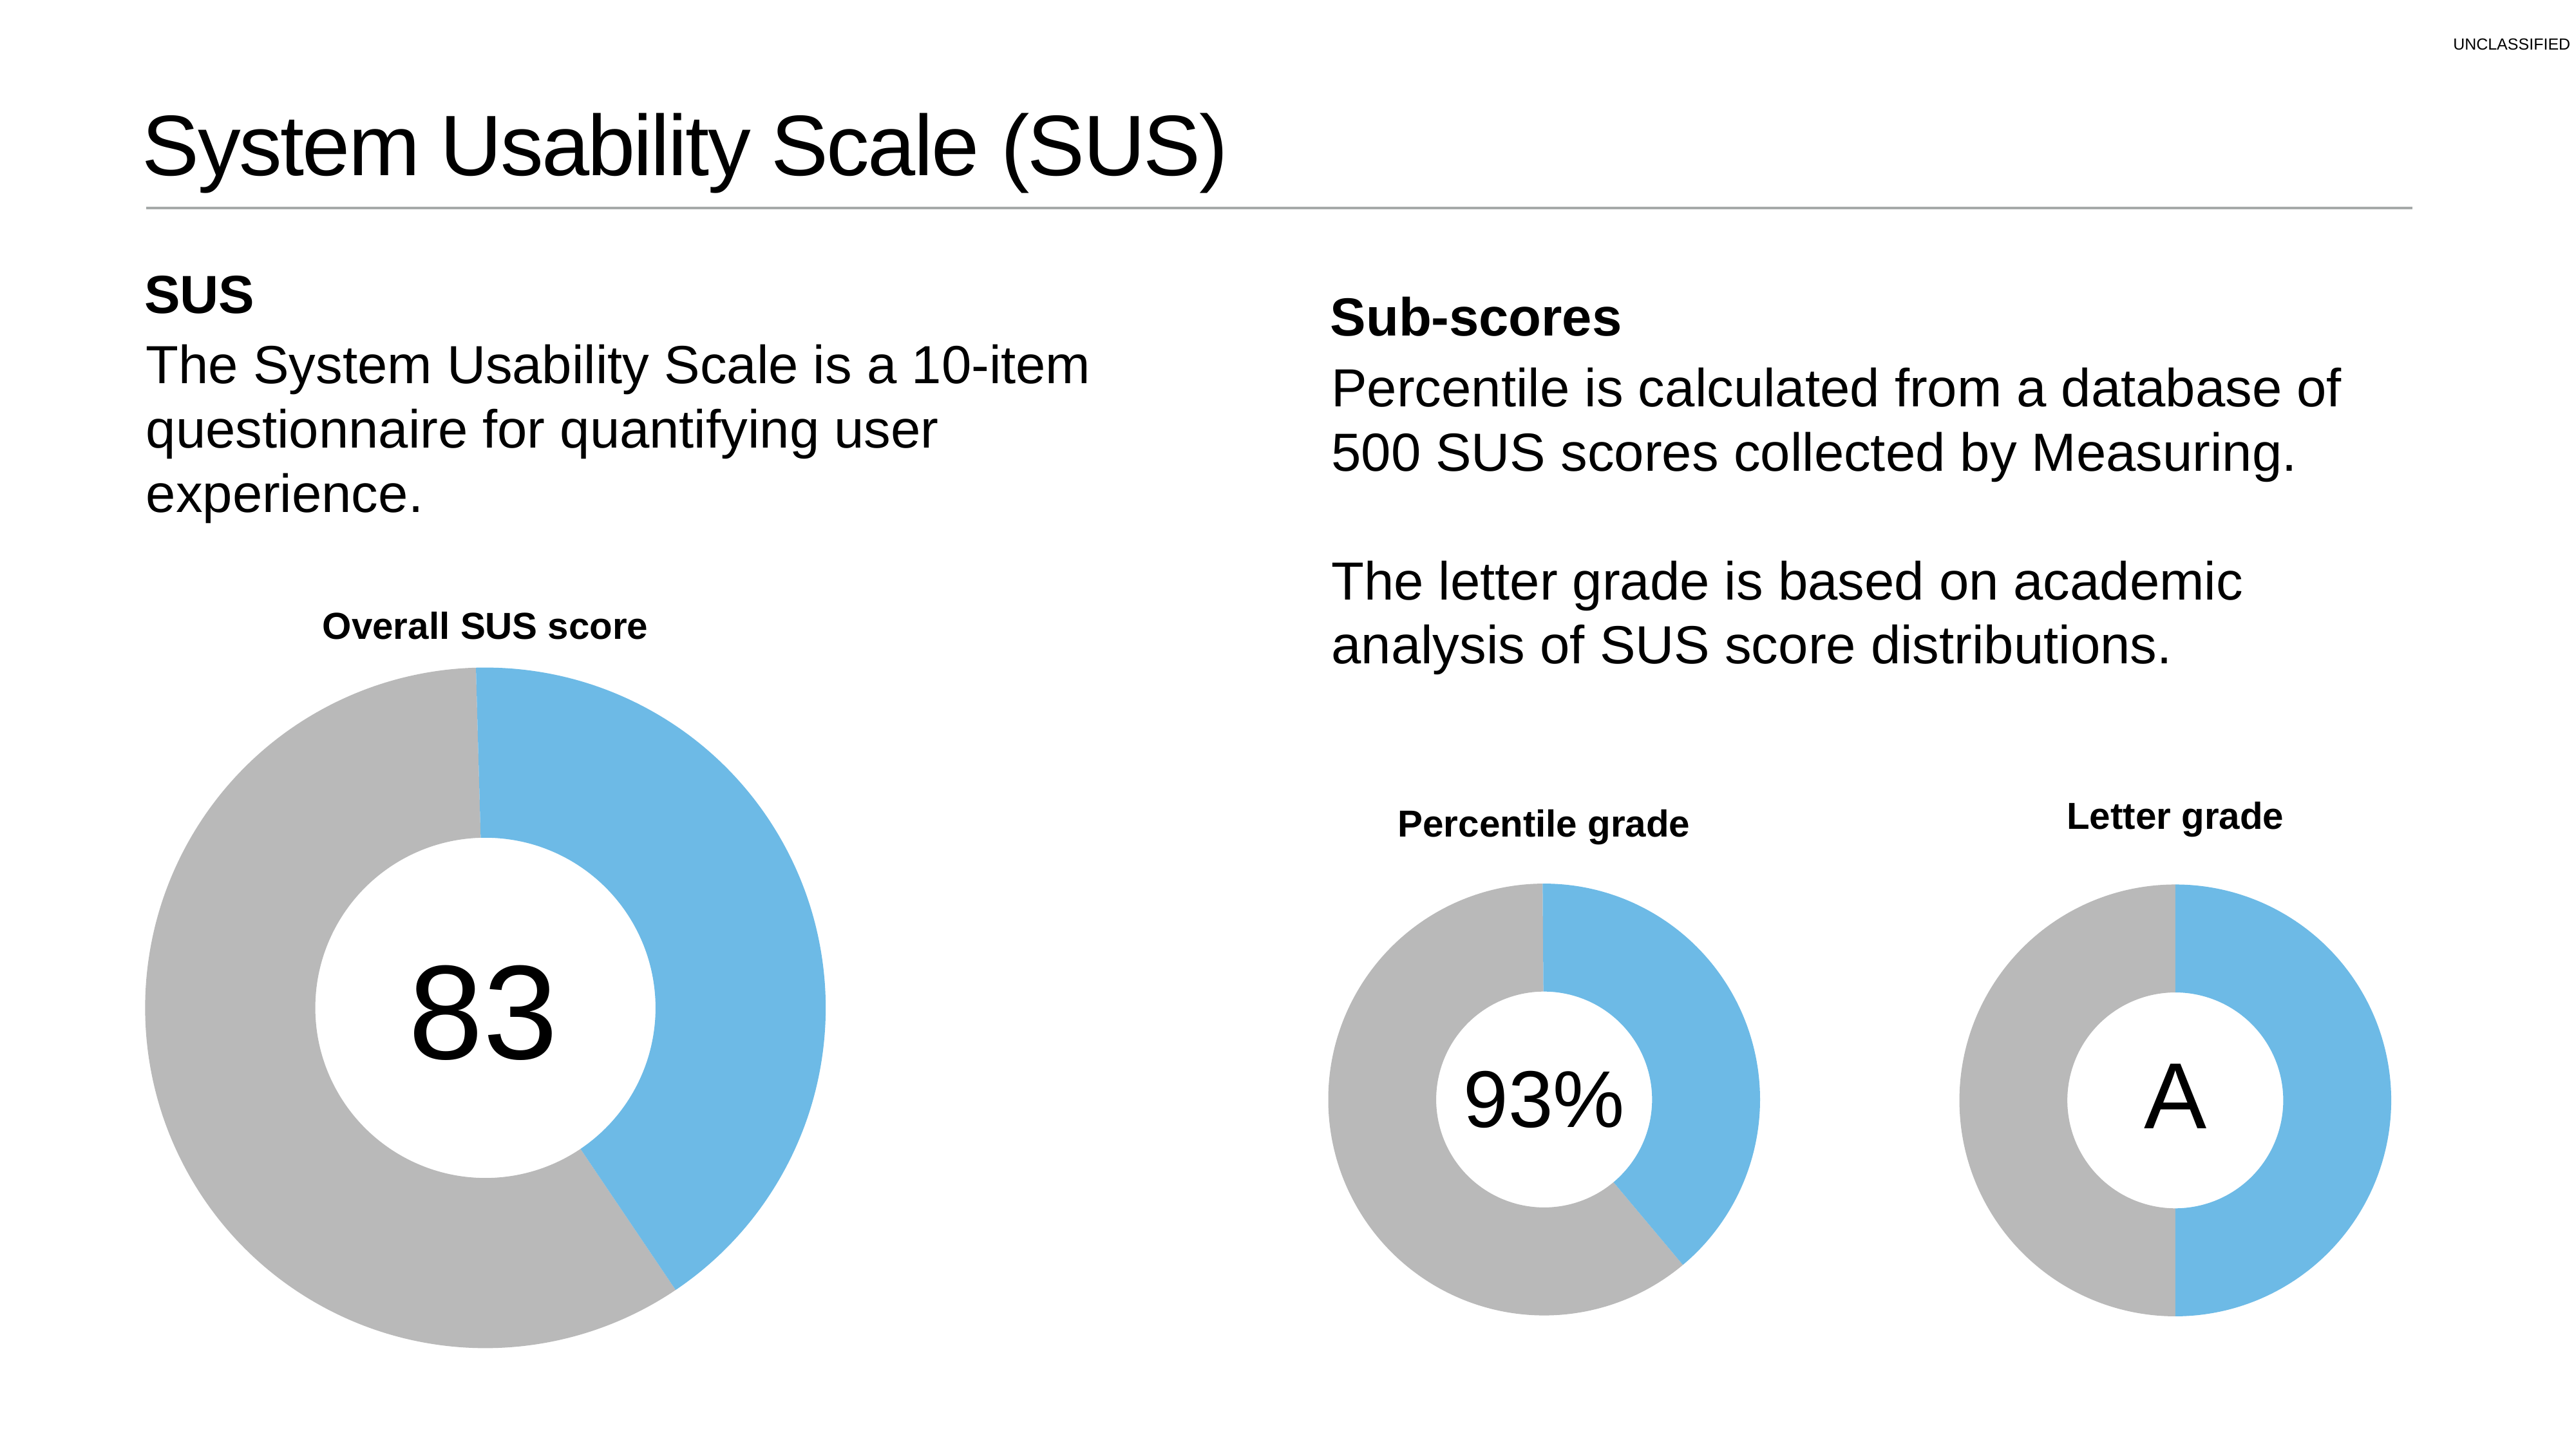

# System Usability Scale (SUS)
SUS
Sub-scores
The System Usability Scale is a 10-item questionnaire for quantifying user experience.
Percentile is calculated from a database of 500 SUS scores collected by Measuring.

The letter grade is based on academic analysis of SUS score distributions.

Overall SUS score

### Chart

| Category | Region 1 |
|---|---|
| Failure | 59.0 |
| Success | 41.0 |
Letter grade
Percentile grade

### Chart

| Category | Region 1 |
|---|---|
| Failure | 61.0 |
| Success | 39.0 |

### Chart

| Category | Region 1 |
|---|---|
| Failure | 50.0 |
| Success | 50.0 |
83
A
93%